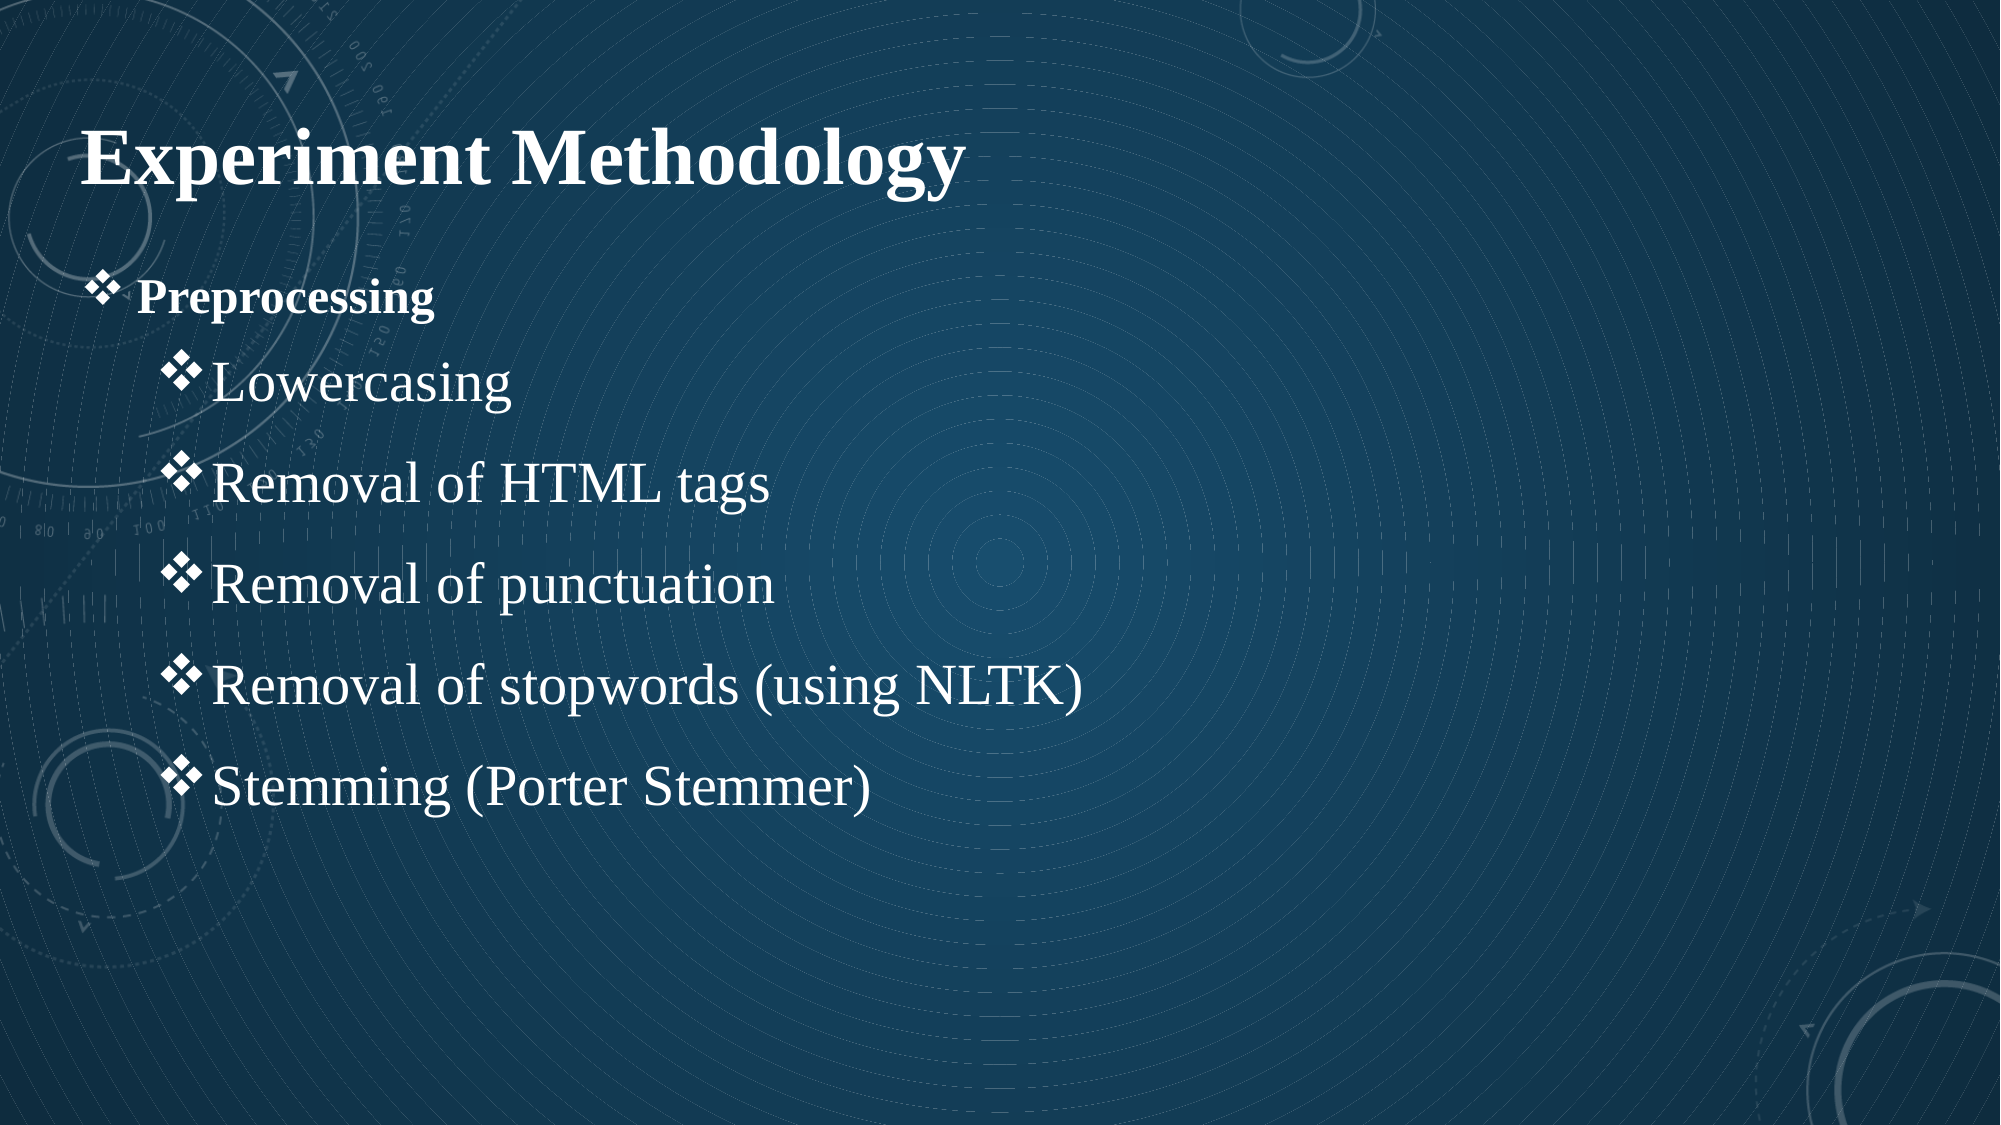

Experiment Methodology
Preprocessing
Lowercasing
Removal of HTML tags
Removal of punctuation
Removal of stopwords (using NLTK)
Stemming (Porter Stemmer)